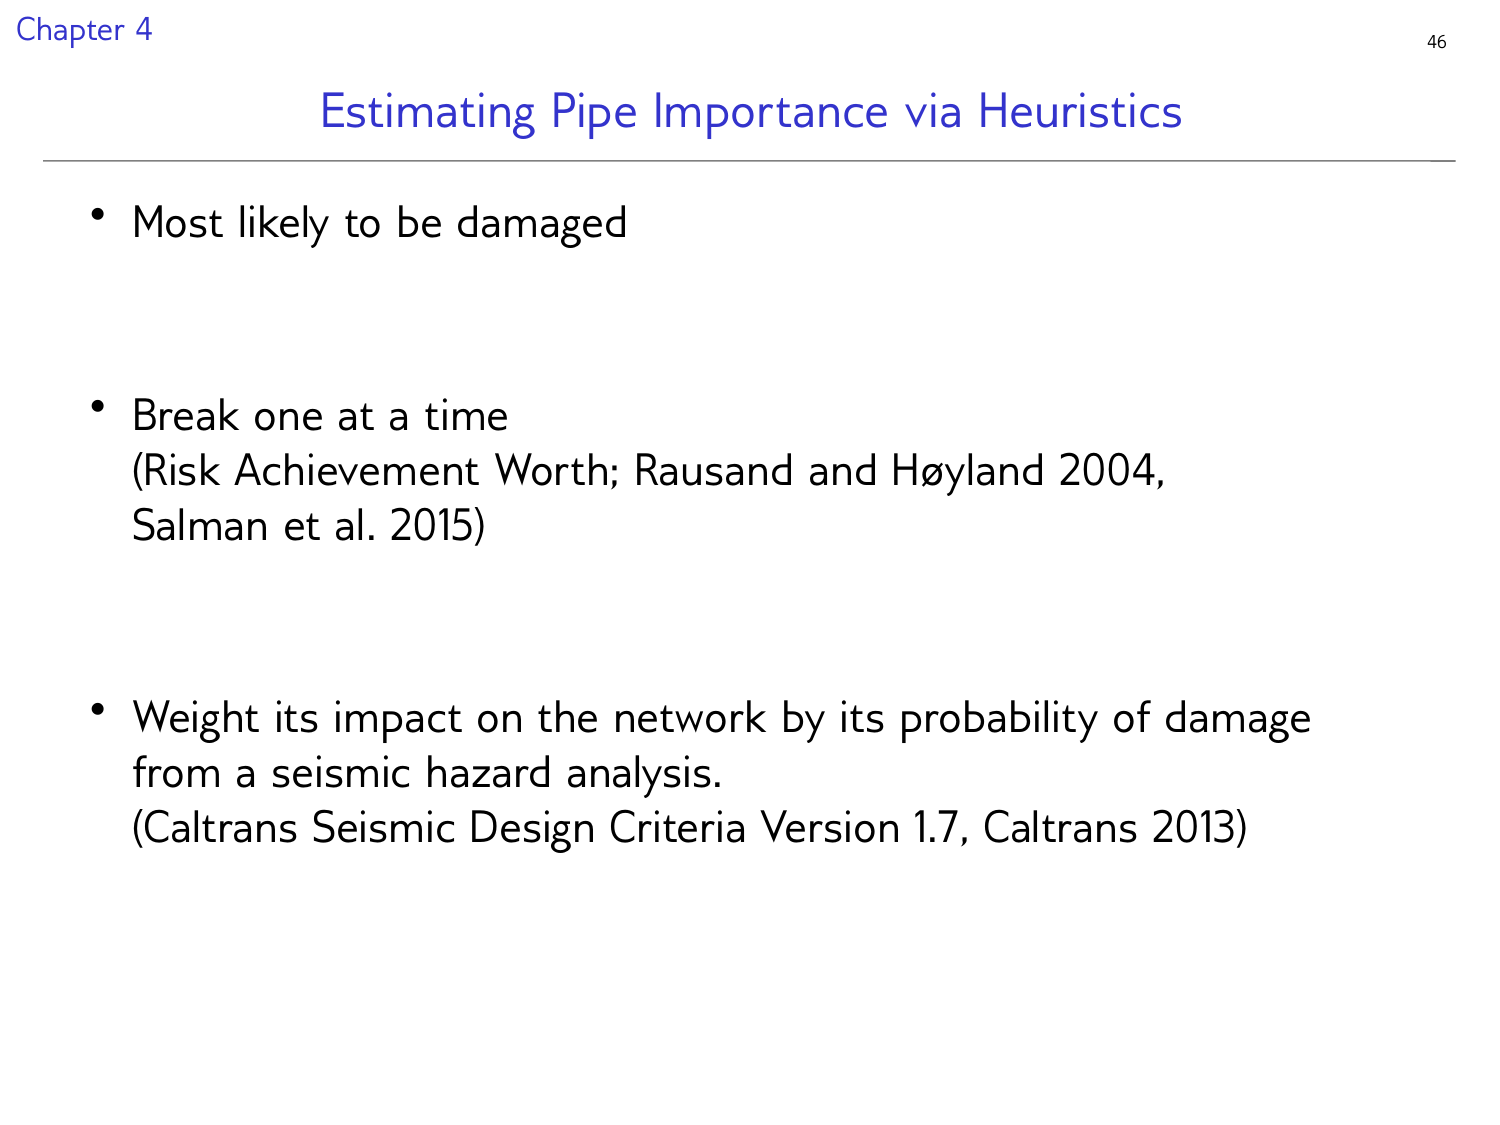

Chapter 4
# Estimating Pipe Importance via Heuristics
Most likely to be damaged

Break one at a time
(Risk Achievement Worth; Rausand and Høyland 2004,
Salman et al. 2015)

Weight its impact on the network by its probability of damage from a seismic hazard analysis.
(Caltrans Seismic Design Criteria Version 1.7, Caltrans 2013)